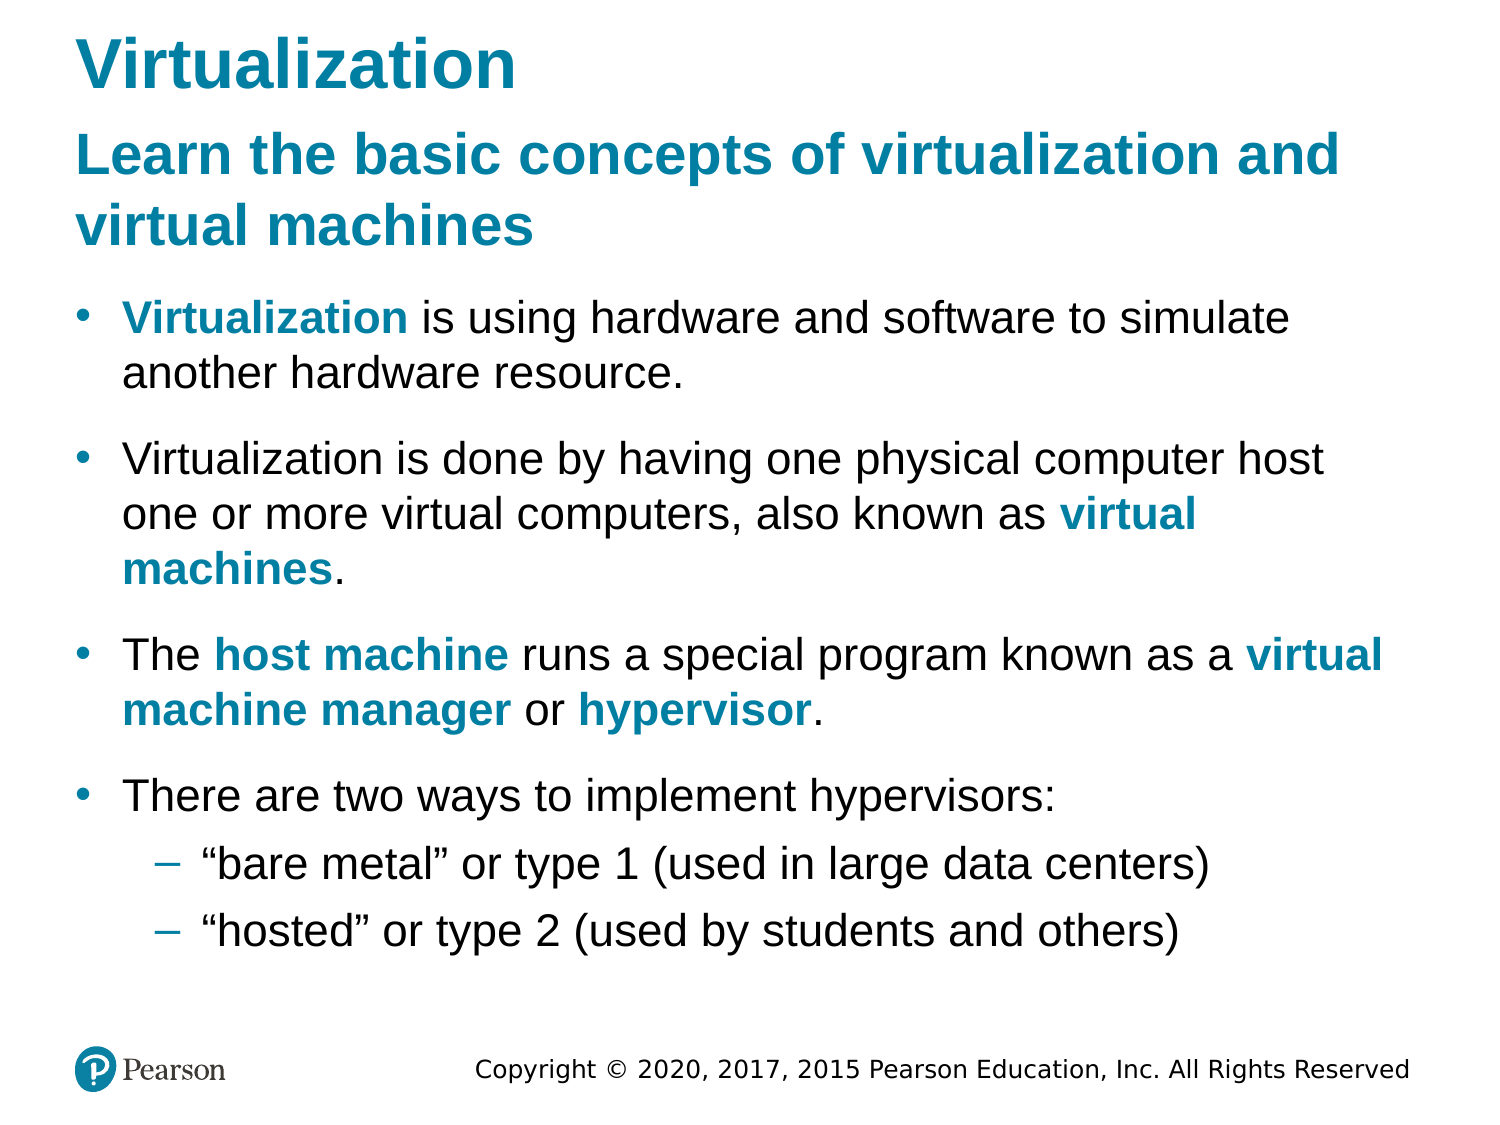

# Virtualization
Learn the basic concepts of virtualization and virtual machines
Virtualization is using hardware and software to simulate another hardware resource.
Virtualization is done by having one physical computer host one or more virtual computers, also known as virtual machines.
The host machine runs a special program known as a virtual machine manager or hypervisor.
There are two ways to implement hypervisors:
“bare metal” or type 1 (used in large data centers)
“hosted” or type 2 (used by students and others)